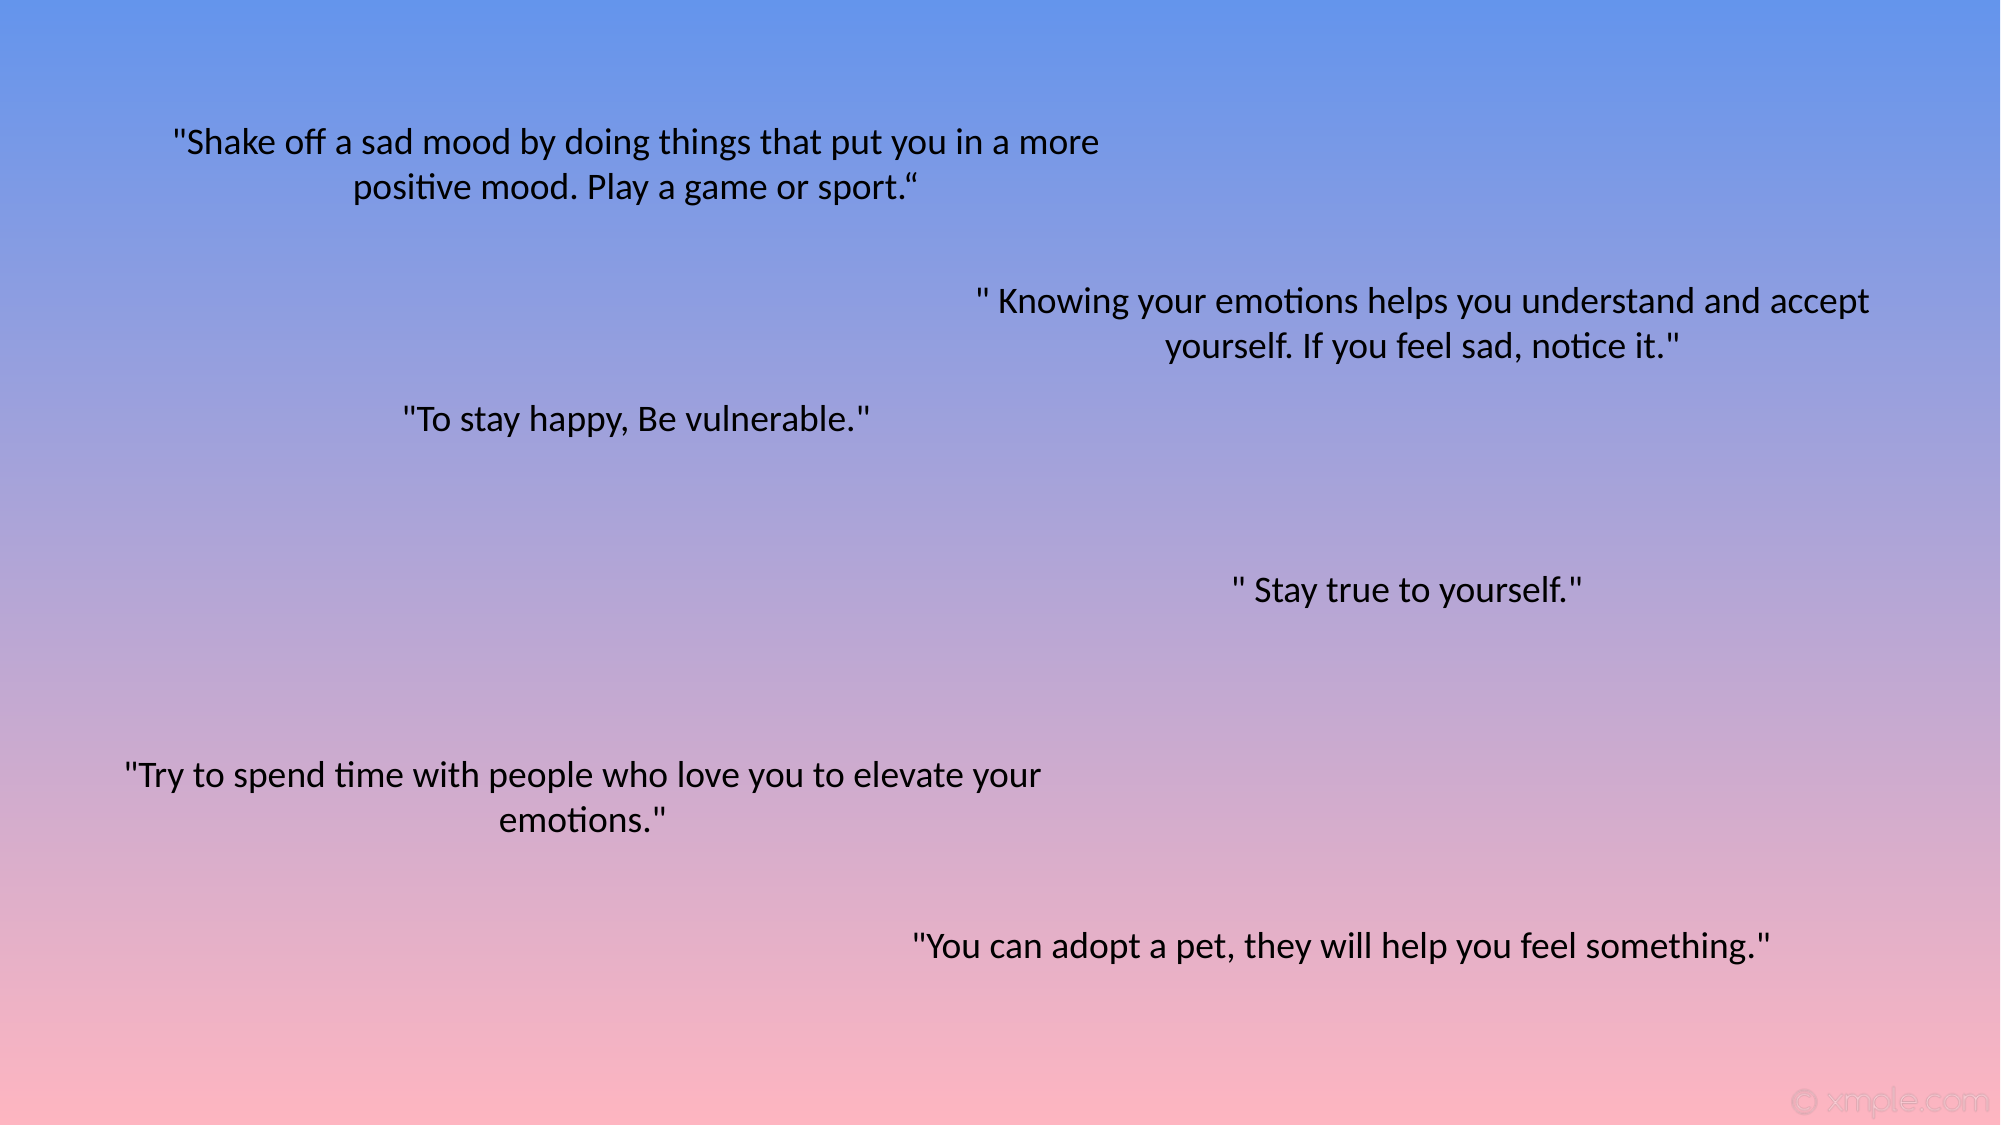

"Shake off a sad mood by doing things that put you in a more positive mood. Play a game or sport.“
" Knowing your emotions helps you understand and accept yourself. If you feel sad, notice it."
"To stay happy, Be vulnerable."
" Stay true to yourself."
"Try to spend time with people who love you to elevate your emotions."
"You can adopt a pet, they will help you feel something."